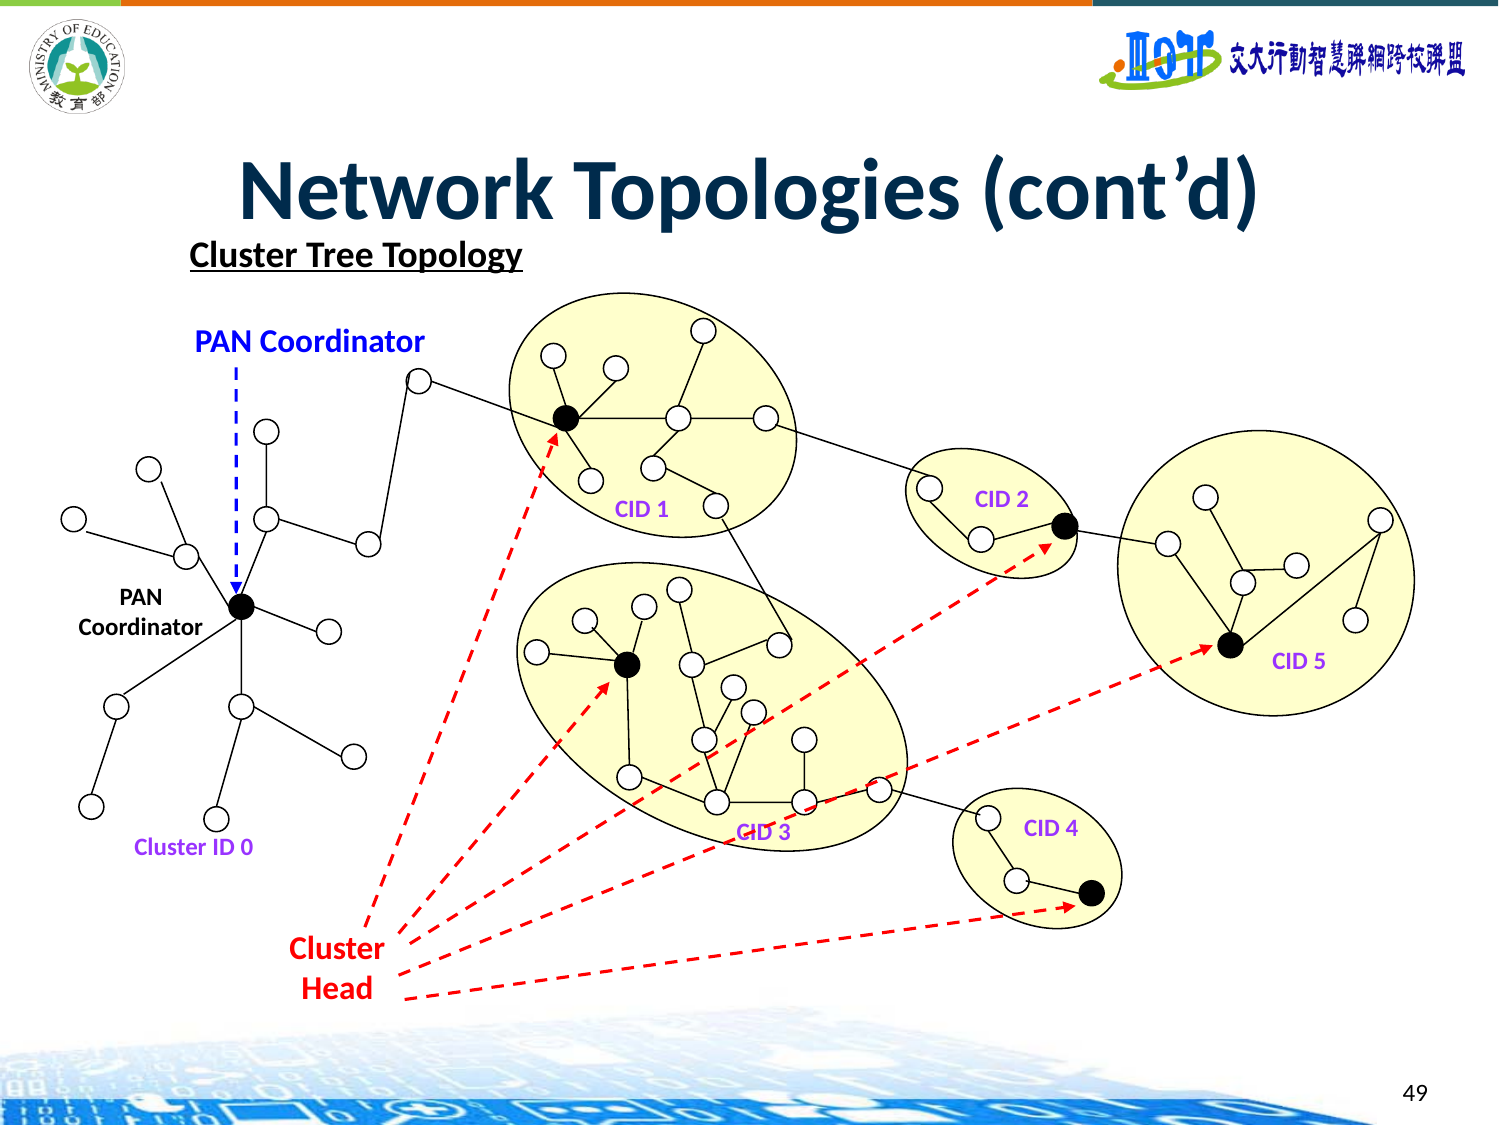

49
# Network Topologies (cont’d)
Cluster Tree Topology

CID 1

PAN Coordinator

PAN
Coordinator

Cluster ID 0

CID 2

CID 5

CID 3

CID 4

Cluster
Head